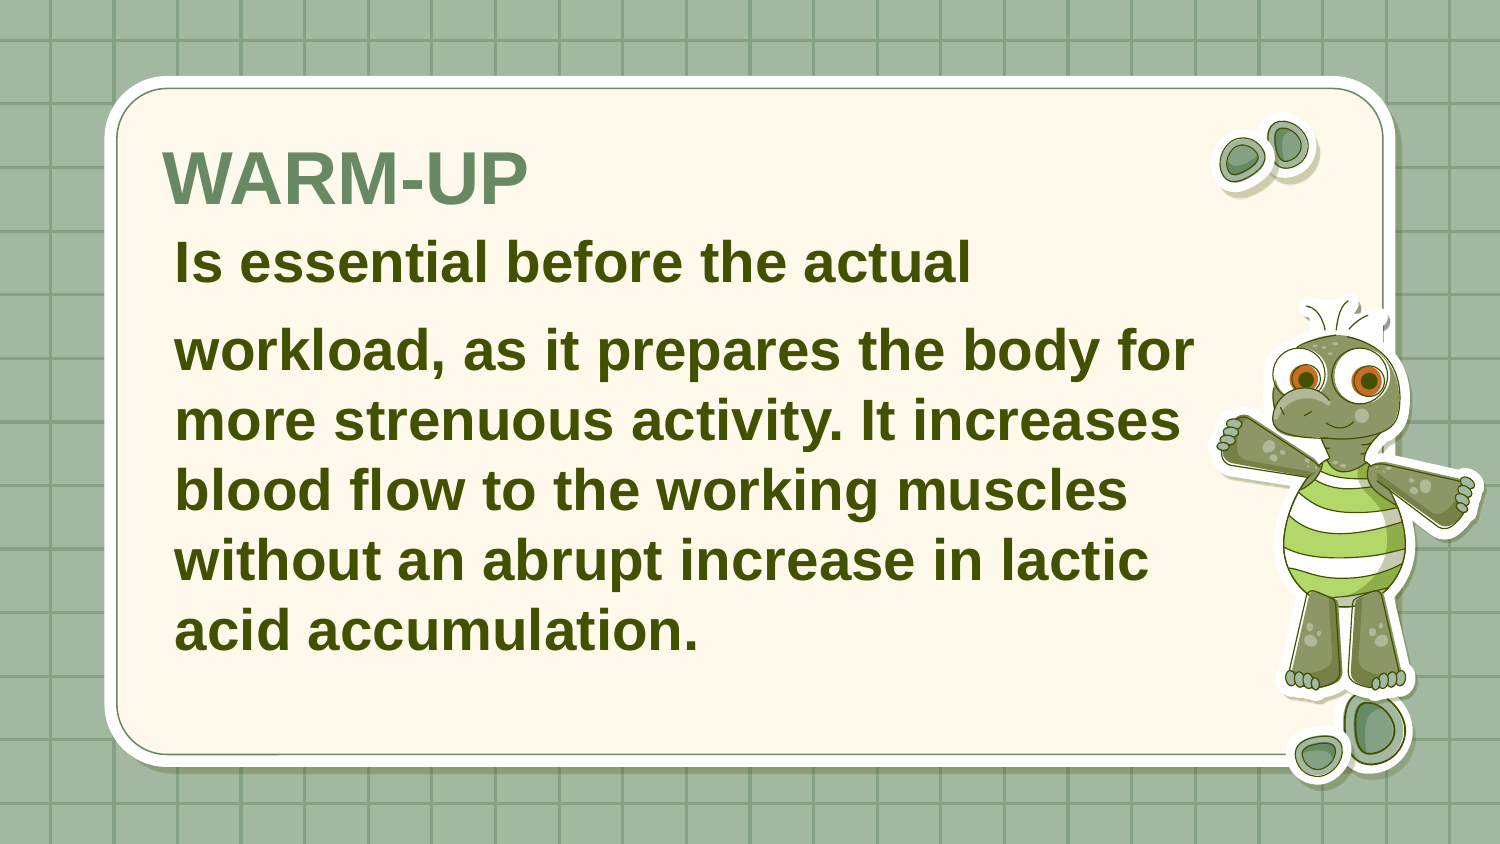

# WARM-UP

	Is essential before the actual workload, as it prepares the body for more strenuous activity. It increases blood flow to the working muscles without an abrupt increase in lactic acid accumulation.